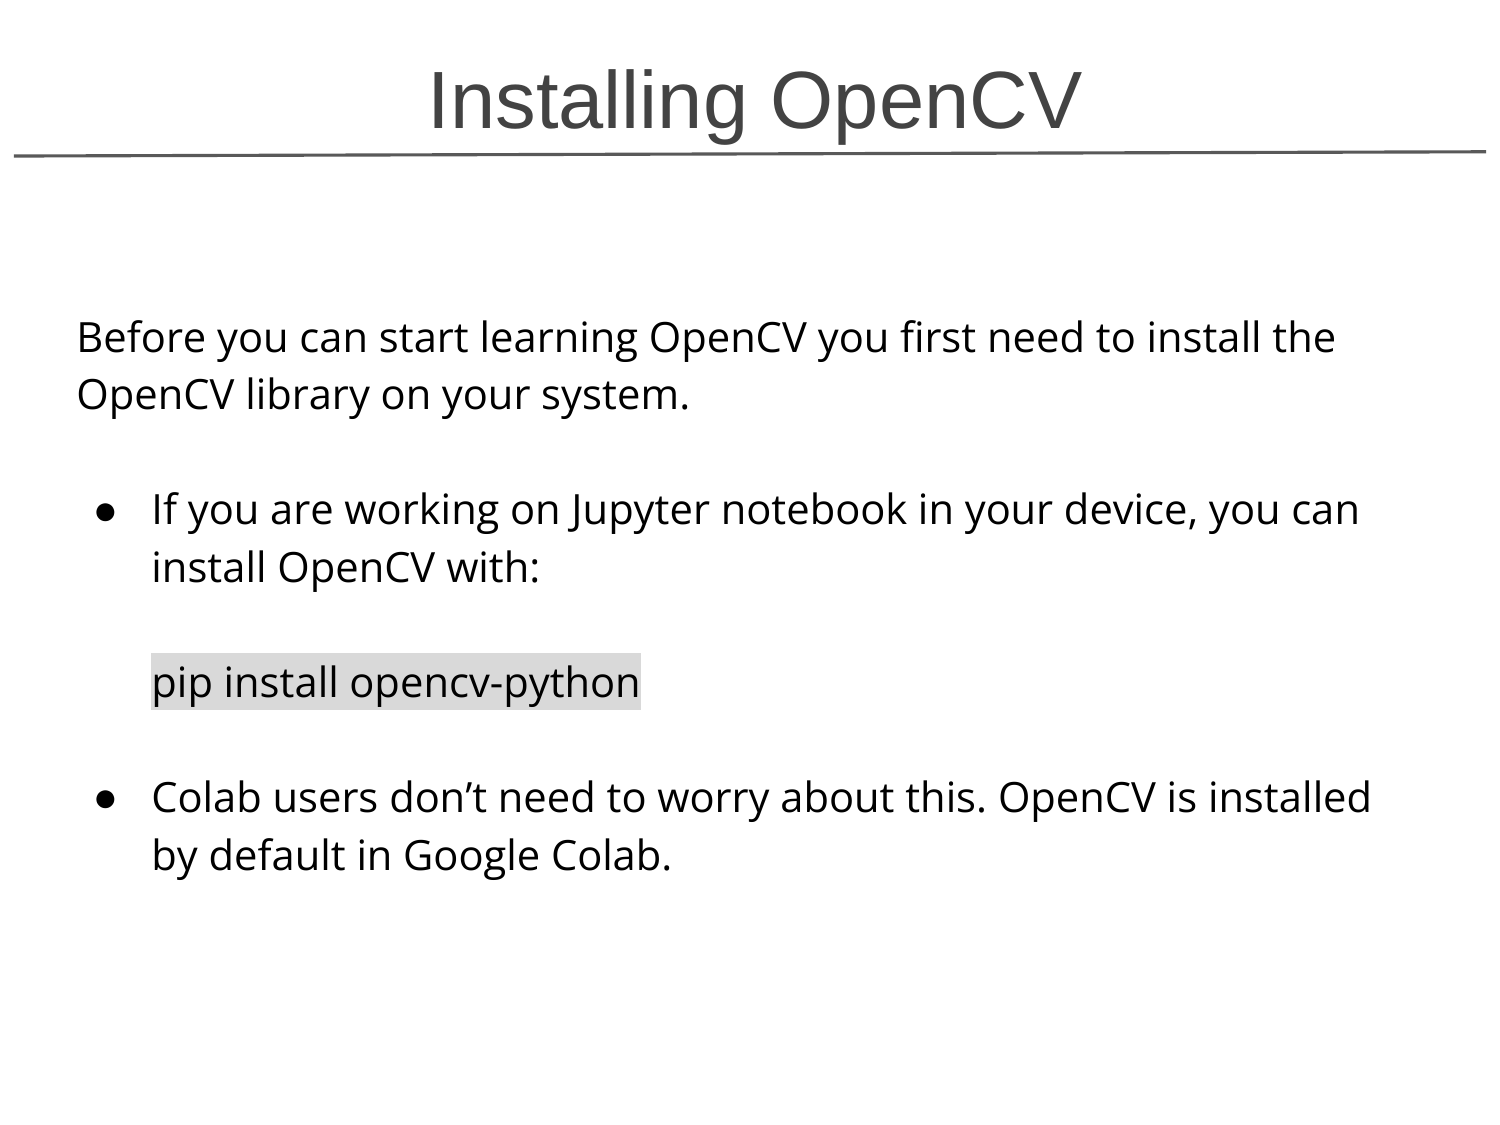

Installing OpenCV
Before you can start learning OpenCV you first need to install the OpenCV library on your system.

If you are working on Jupyter notebook in your device, you can install OpenCV with:

pip install opencv-python

Colab users don’t need to worry about this. OpenCV is installed by default in Google Colab.